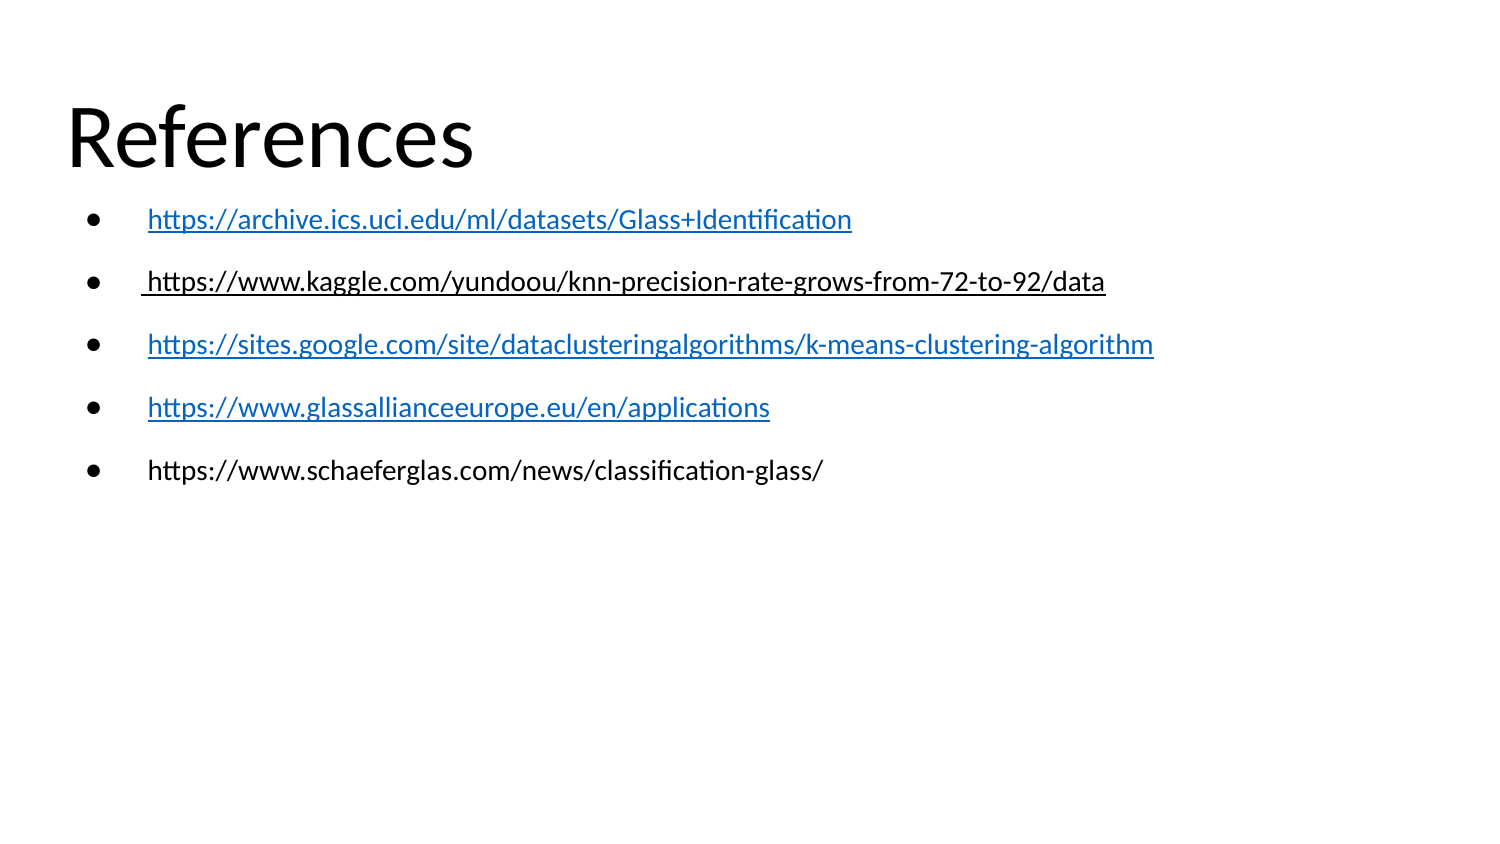

# References
 https://archive.ics.uci.edu/ml/datasets/Glass+Identification

 https://www.kaggle.com/yundoou/knn-precision-rate-grows-from-72-to-92/data

 https://sites.google.com/site/dataclusteringalgorithms/k-means-clustering-algorithm

 https://www.glassallianceeurope.eu/en/applications

 https://www.schaeferglas.com/news/classification-glass/